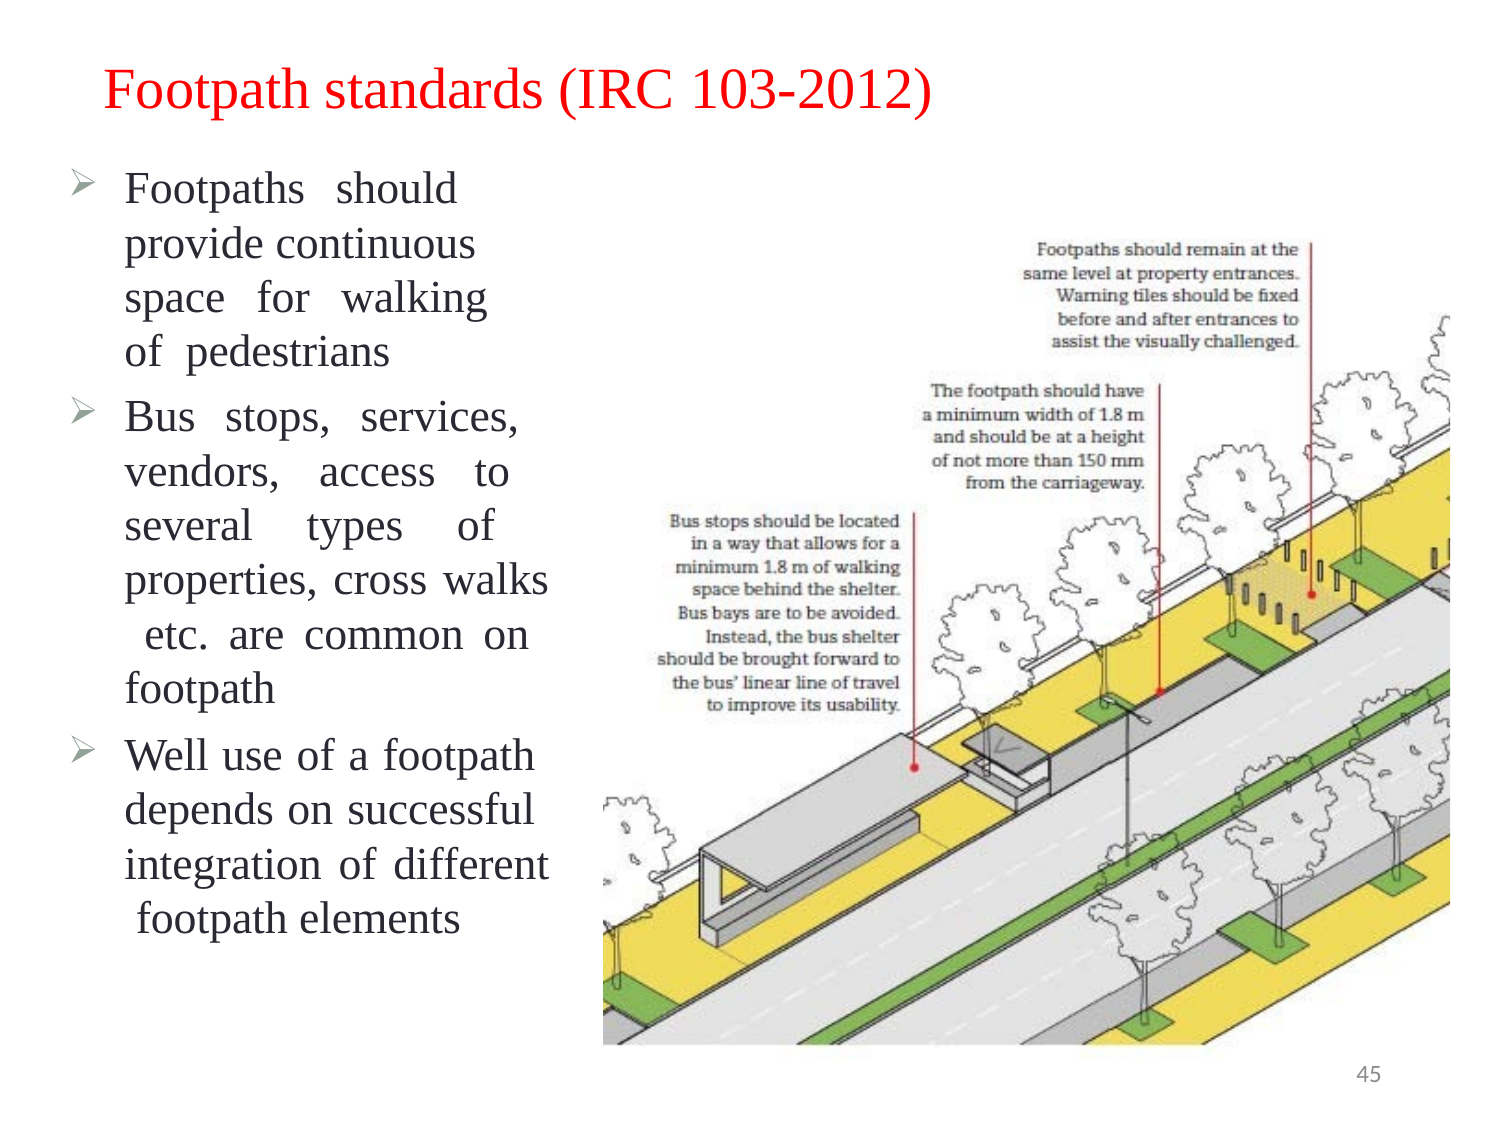

18
Design of Pedestrian Facilities
# Footpath standards (IRC 103-2012)
Footpaths should  provide continuous  space for walking of  pedestrians
Bus stops, services,  vendors, access to  several types of  properties, cross walks  etc. are common on  footpath
Well use of a footpath  depends on successful  integration of different  footpath elements

45